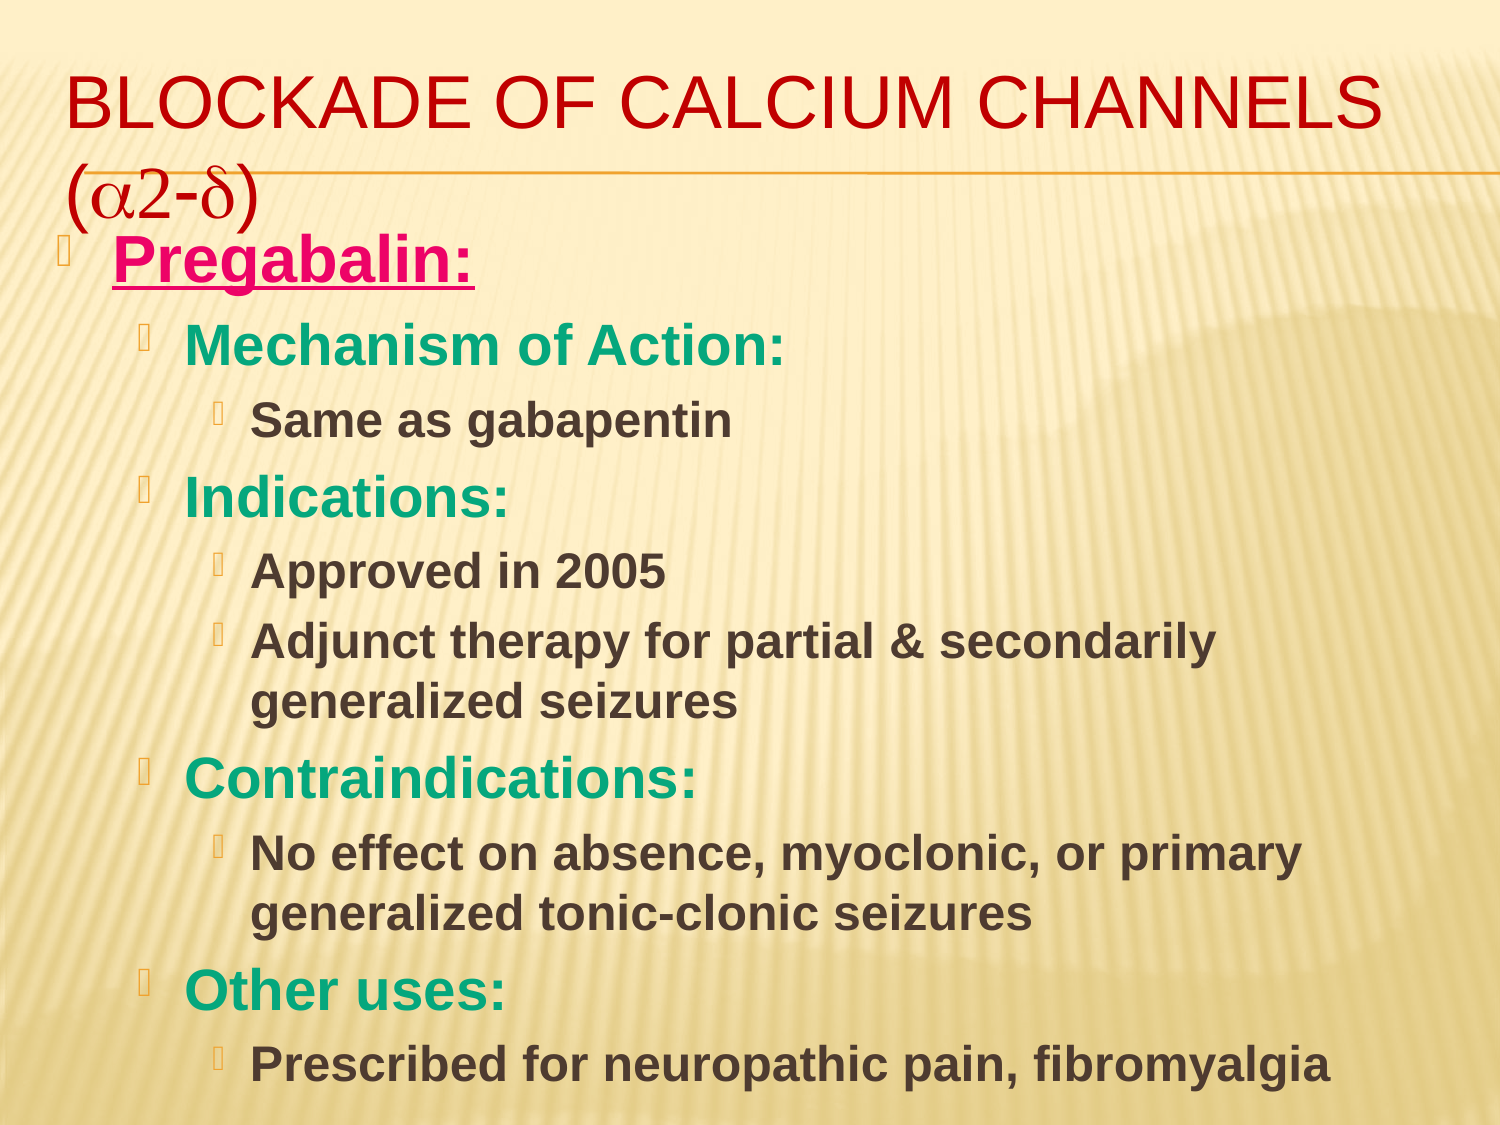

# Blockade of Calcium Channels (α2−δ)
Pregabalin:
Mechanism of Action:
Same as gabapentin
Indications:
Approved in 2005
Adjunct therapy for partial & secondarily generalized seizures
Contraindications:
No effect on absence, myoclonic, or primary generalized tonic-clonic seizures
Other uses:
Prescribed for neuropathic pain, fibromyalgia